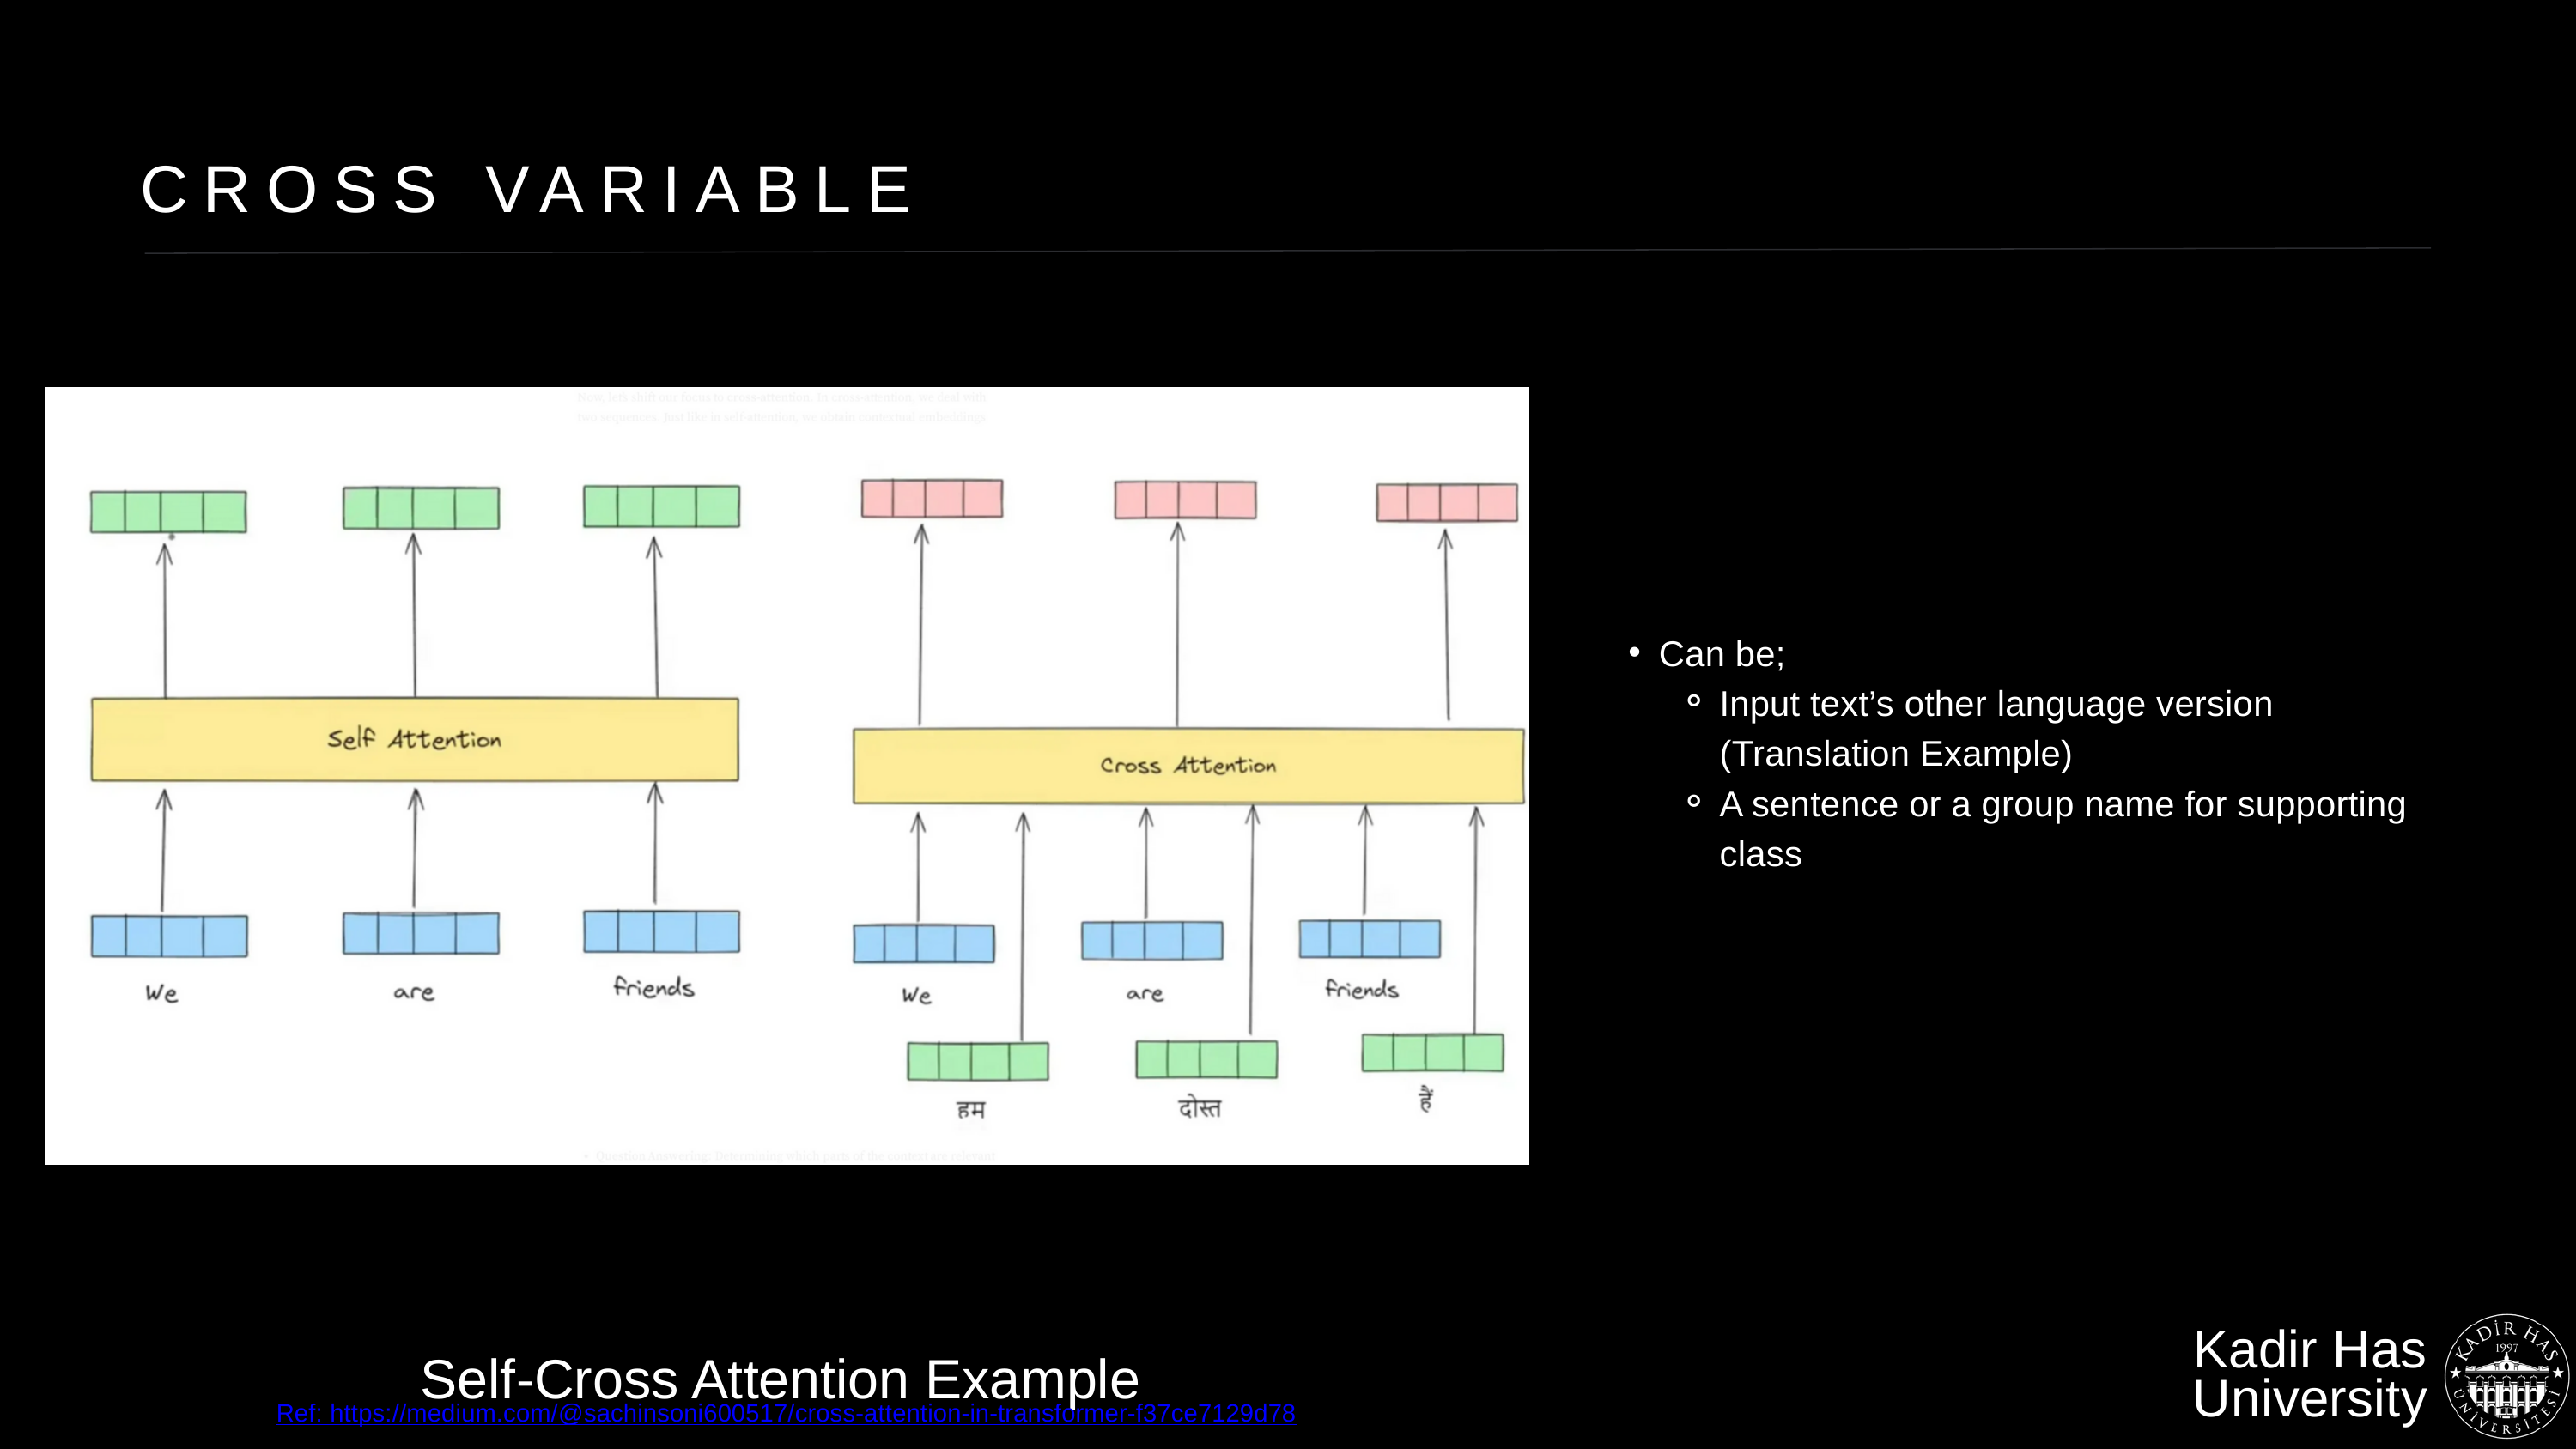

CROSS VARIABLE

Self-Cross Attention Example
Ref: https://medium.com/@sachinsoni600517/cross-attention-in-transformer-f37ce7129d78
Can be;
Input text’s other language version (Translation Example)
A sentence or a group name for supporting class

Kadir Has
University